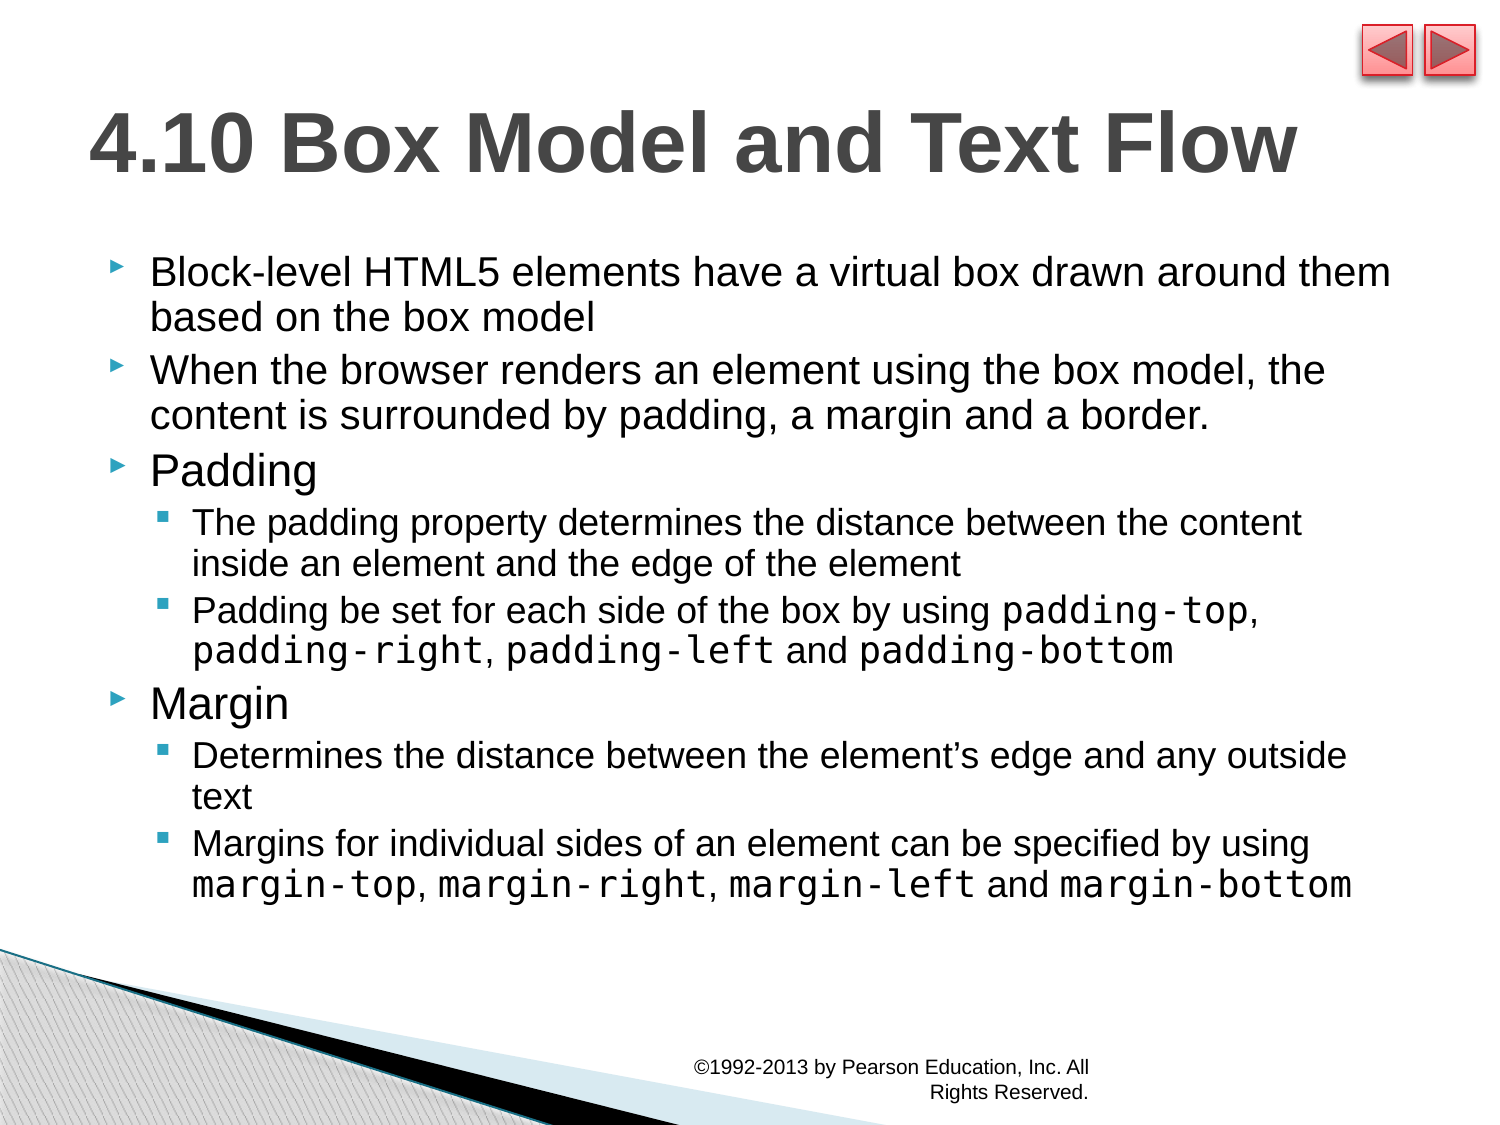

# 4.10 Box Model and Text Flow
Block-level HTML5 elements have a virtual box drawn around them based on the box model
When the browser renders an element using the box model, the content is surrounded by padding, a margin and a border.
Padding
The padding property determines the distance between the content inside an element and the edge of the element
Padding be set for each side of the box by using padding-top, padding-right, padding-left and padding-bottom
Margin
Determines the distance between the element’s edge and any outside text
Margins for individual sides of an element can be specified by using margin-top, margin-right, margin-left and margin-bottom

©1992-2013 by Pearson Education, Inc. All Rights Reserved.